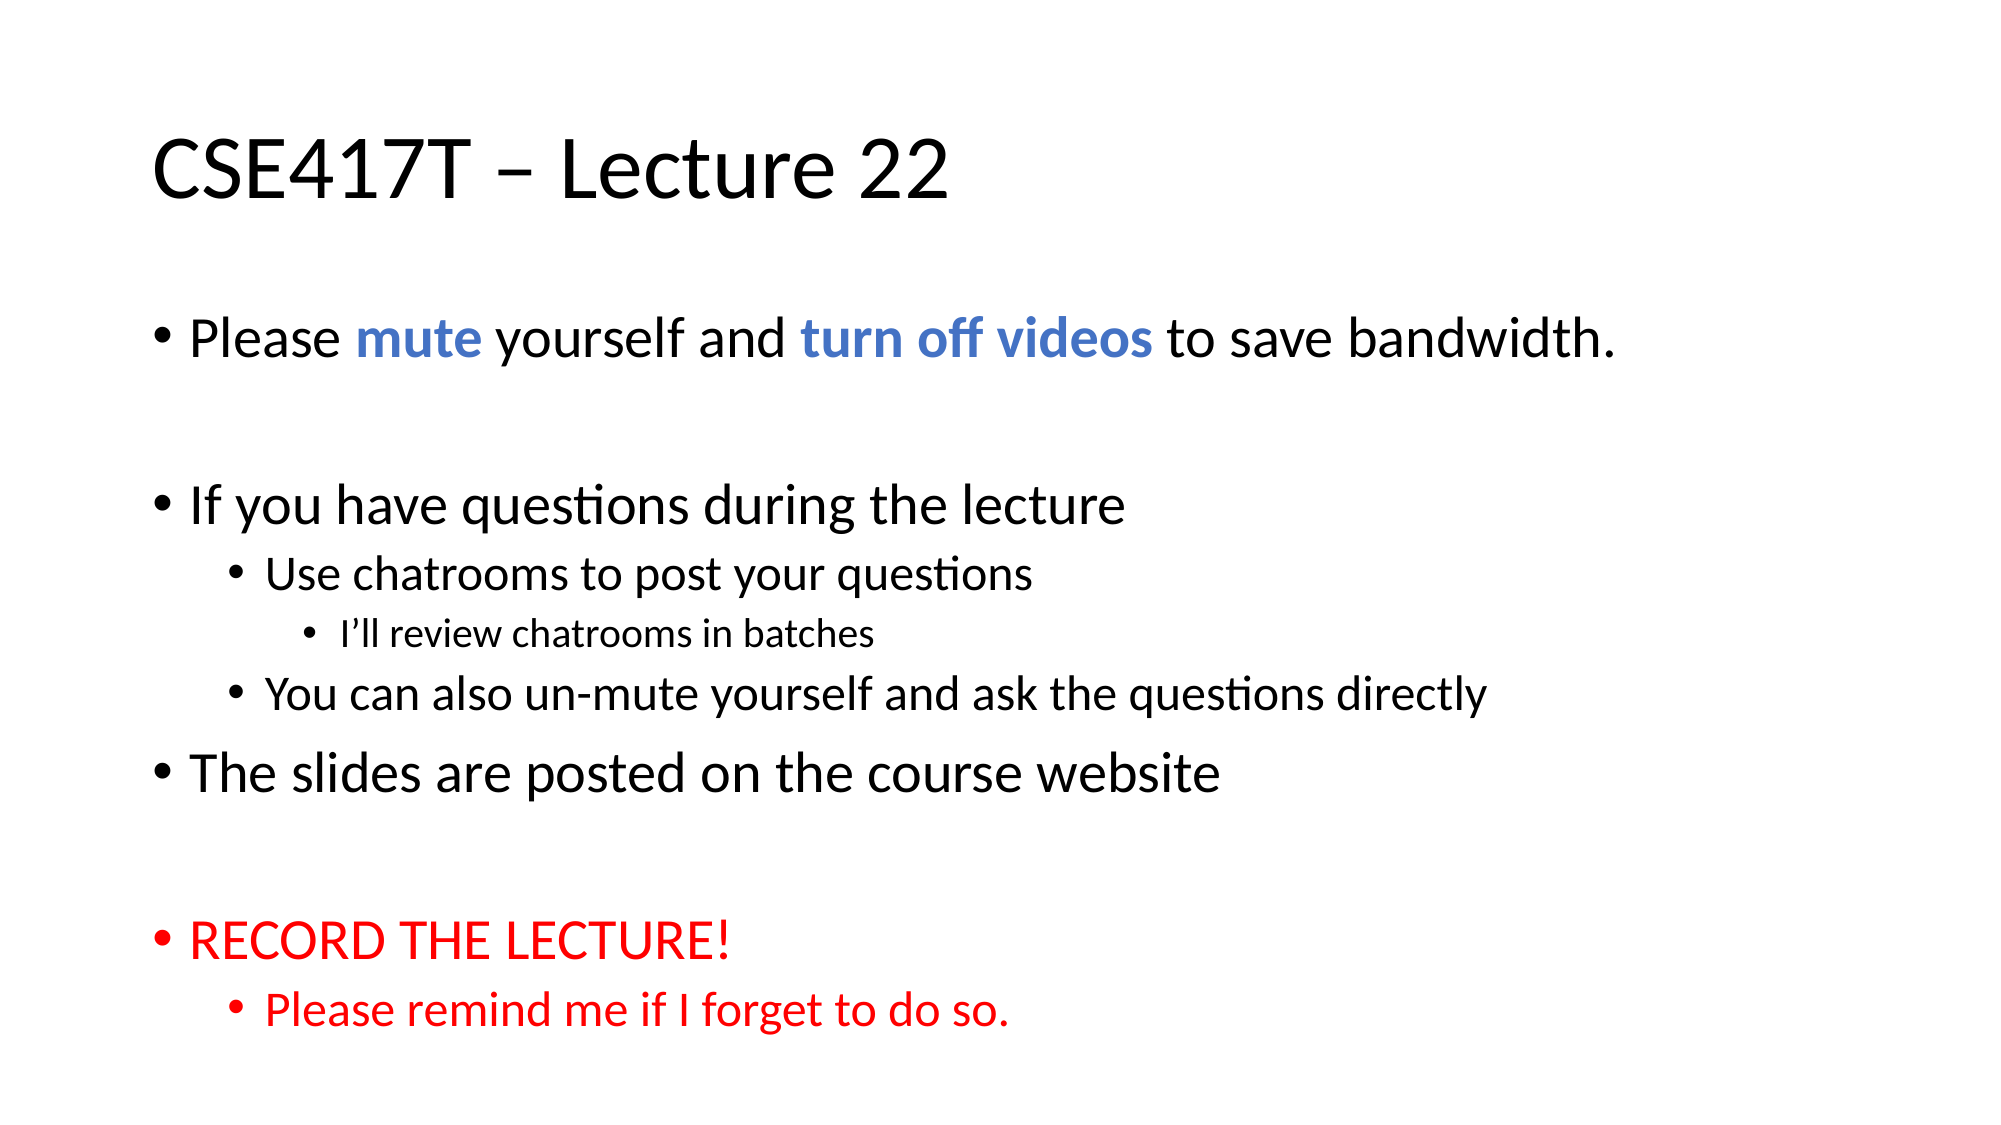

# CSE417T – Lecture 22
Please mute yourself and turn off videos to save bandwidth.

If you have questions during the lecture
Use chatrooms to post your questions
I’ll review chatrooms in batches
You can also un-mute yourself and ask the questions directly
The slides are posted on the course website

RECORD THE LECTURE!
Please remind me if I forget to do so.